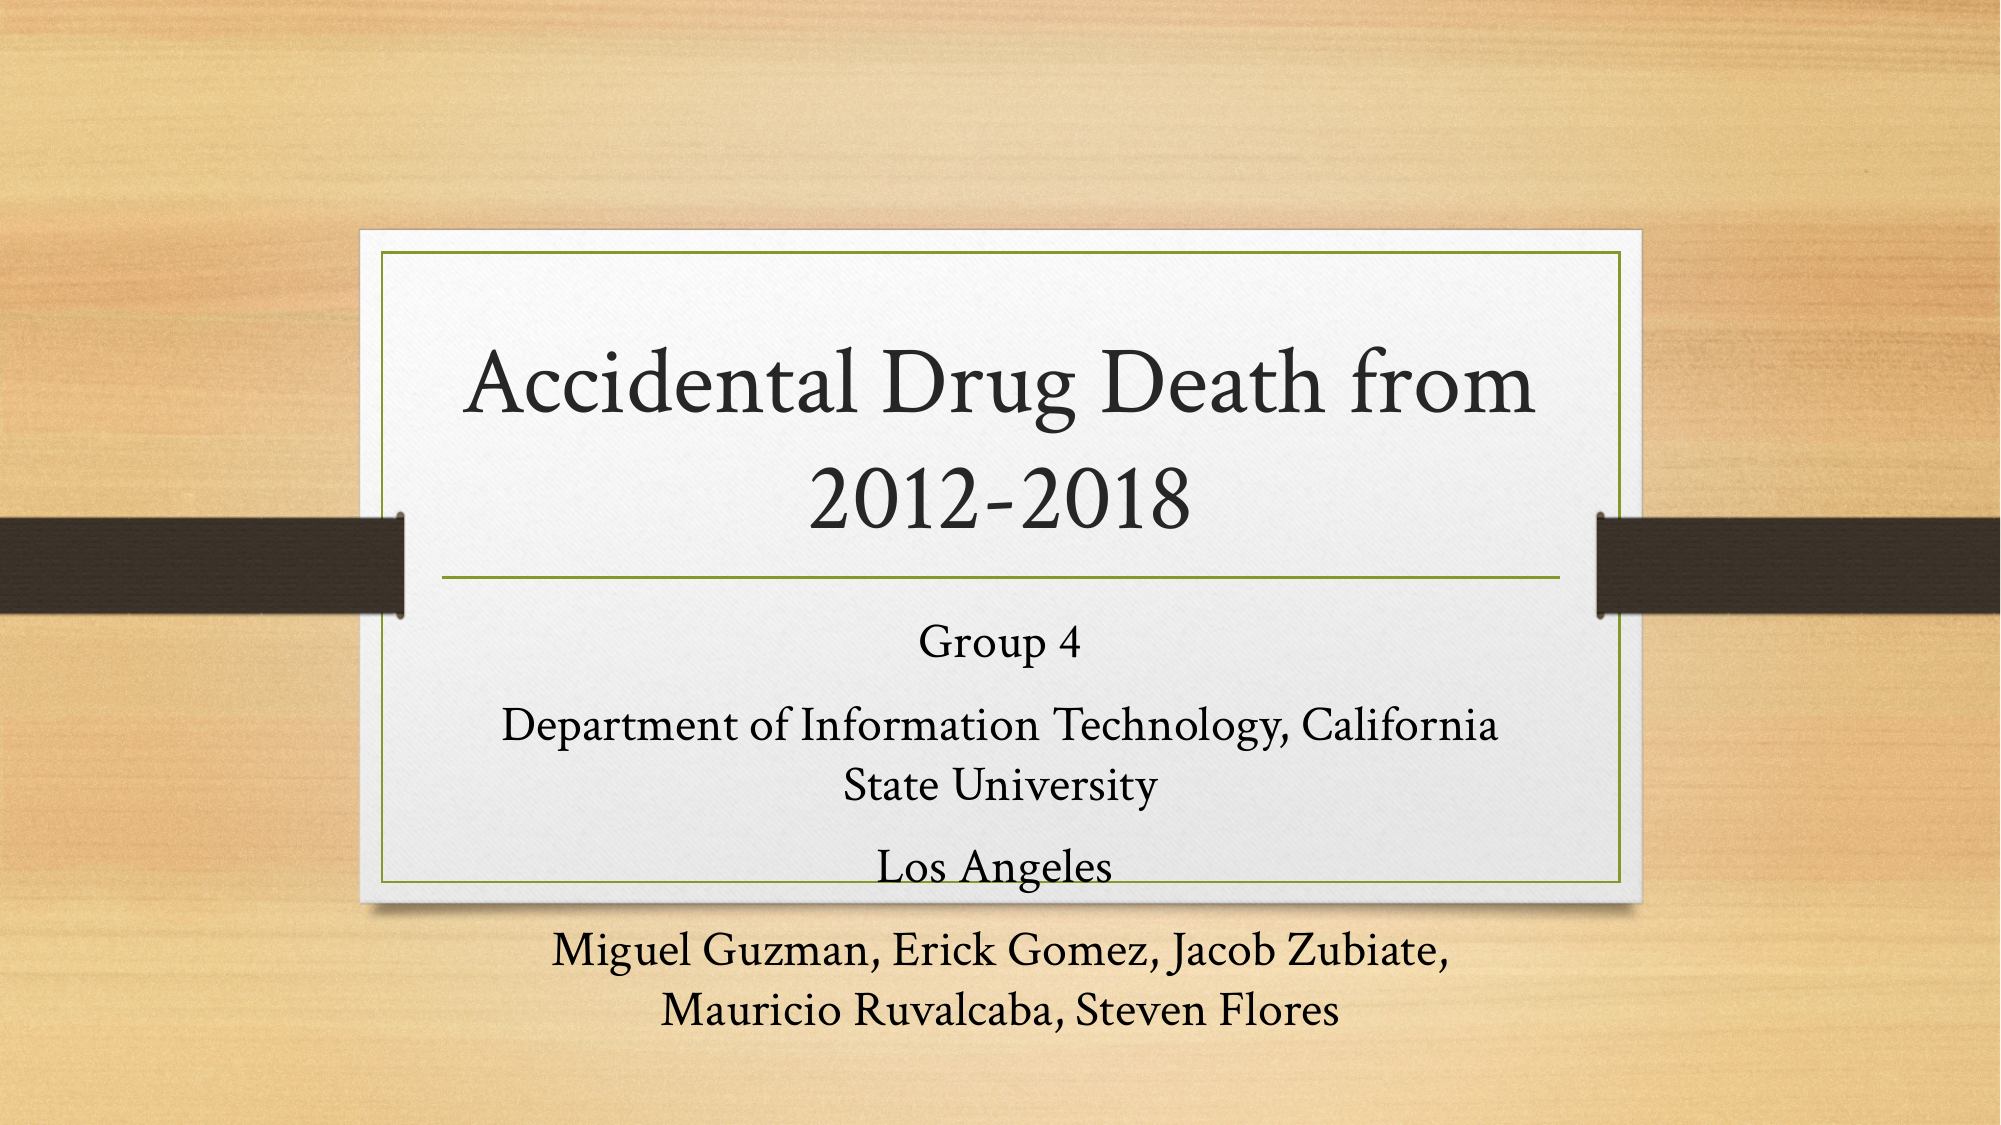

# Accidental Drug Death from 2012-2018
Group 4
Department of Information Technology, California State University
Los Angeles
Miguel Guzman, Erick Gomez, Jacob Zubiate, Mauricio Ruvalcaba, Steven Flores